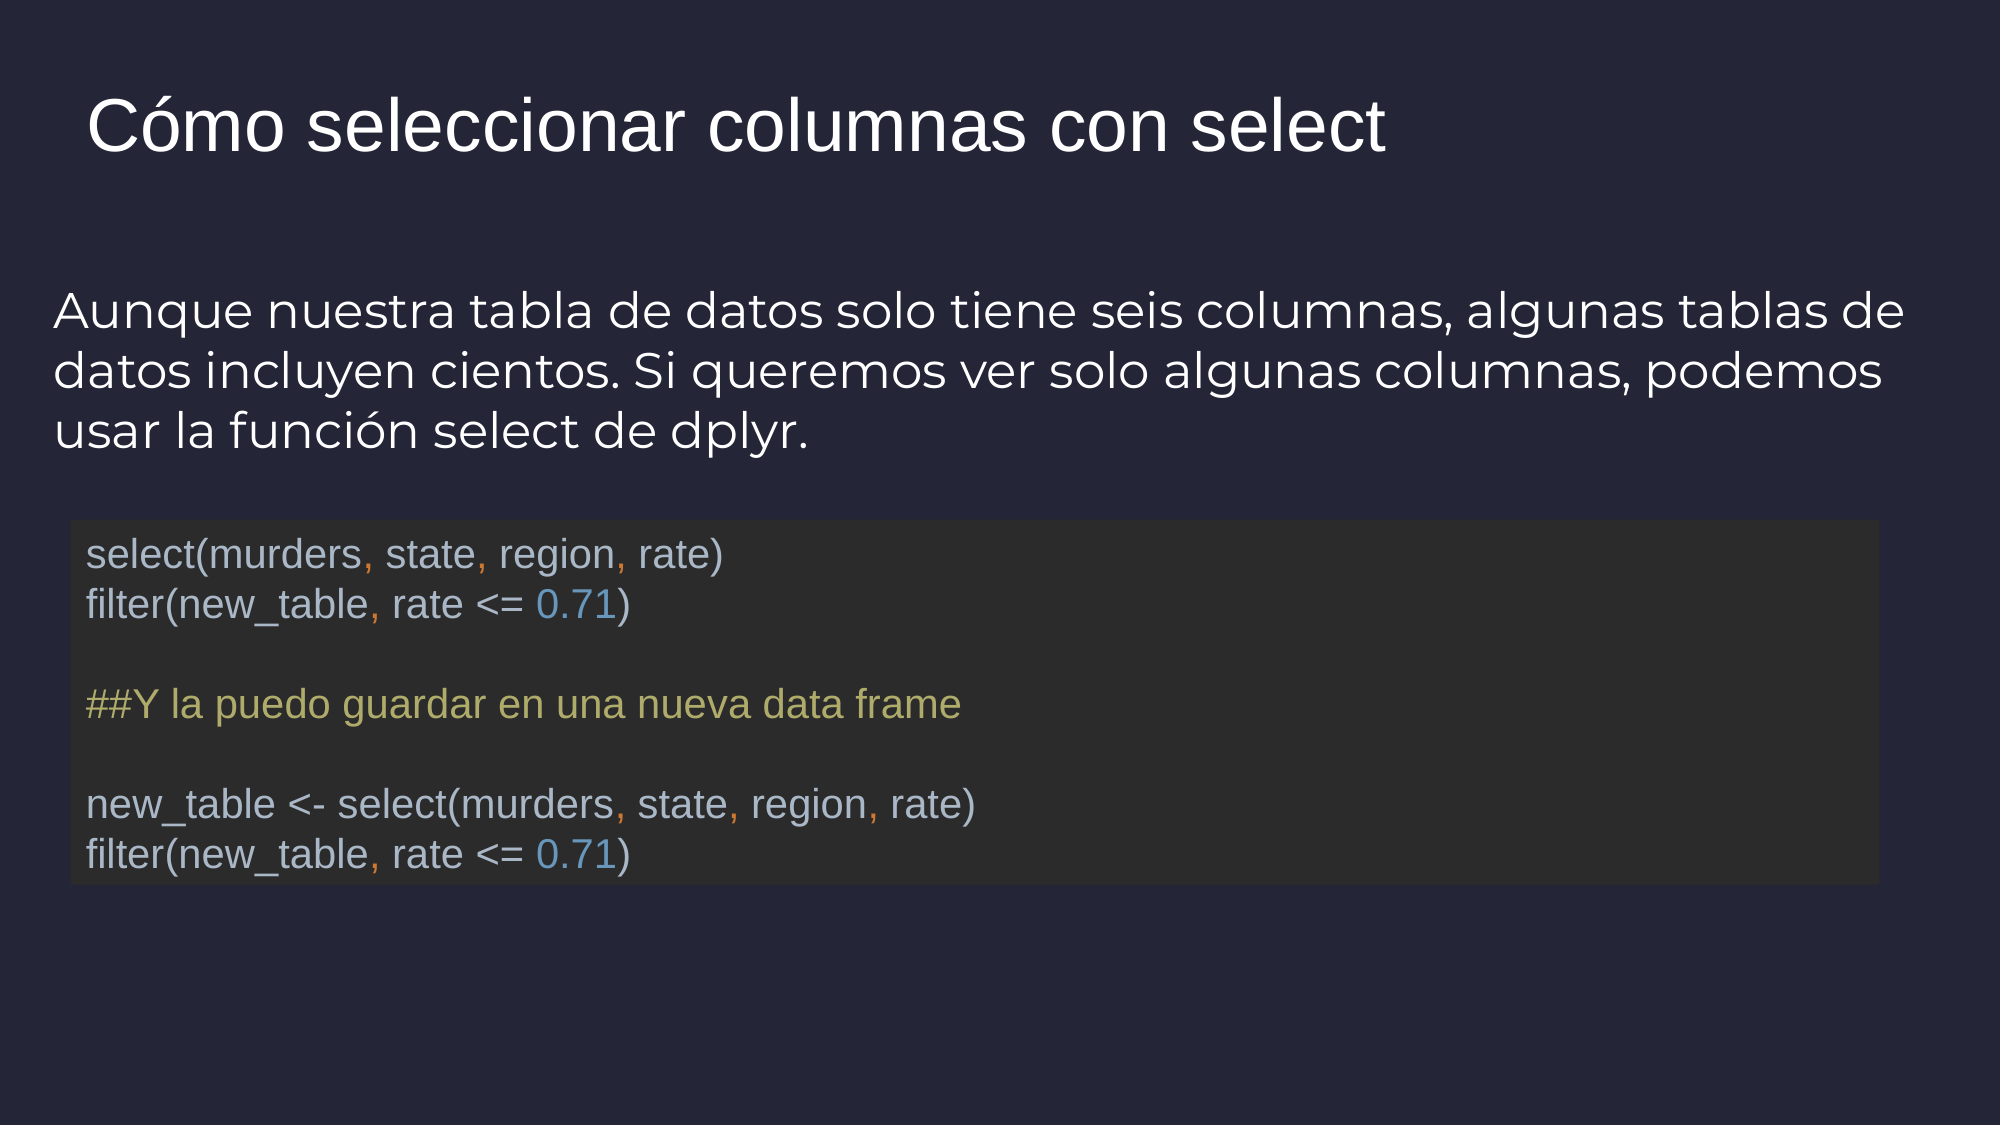

# Cómo seleccionar columnas con select
Aunque nuestra tabla de datos solo tiene seis columnas, algunas tablas de datos incluyen cientos. Si queremos ver solo algunas columnas, podemos usar la función select de dplyr.
select(murders, state, region, rate)
filter(new_table, rate <= 0.71)
##Y la puedo guardar en una nueva data frame
new_table <- select(murders, state, region, rate)
filter(new_table, rate <= 0.71)